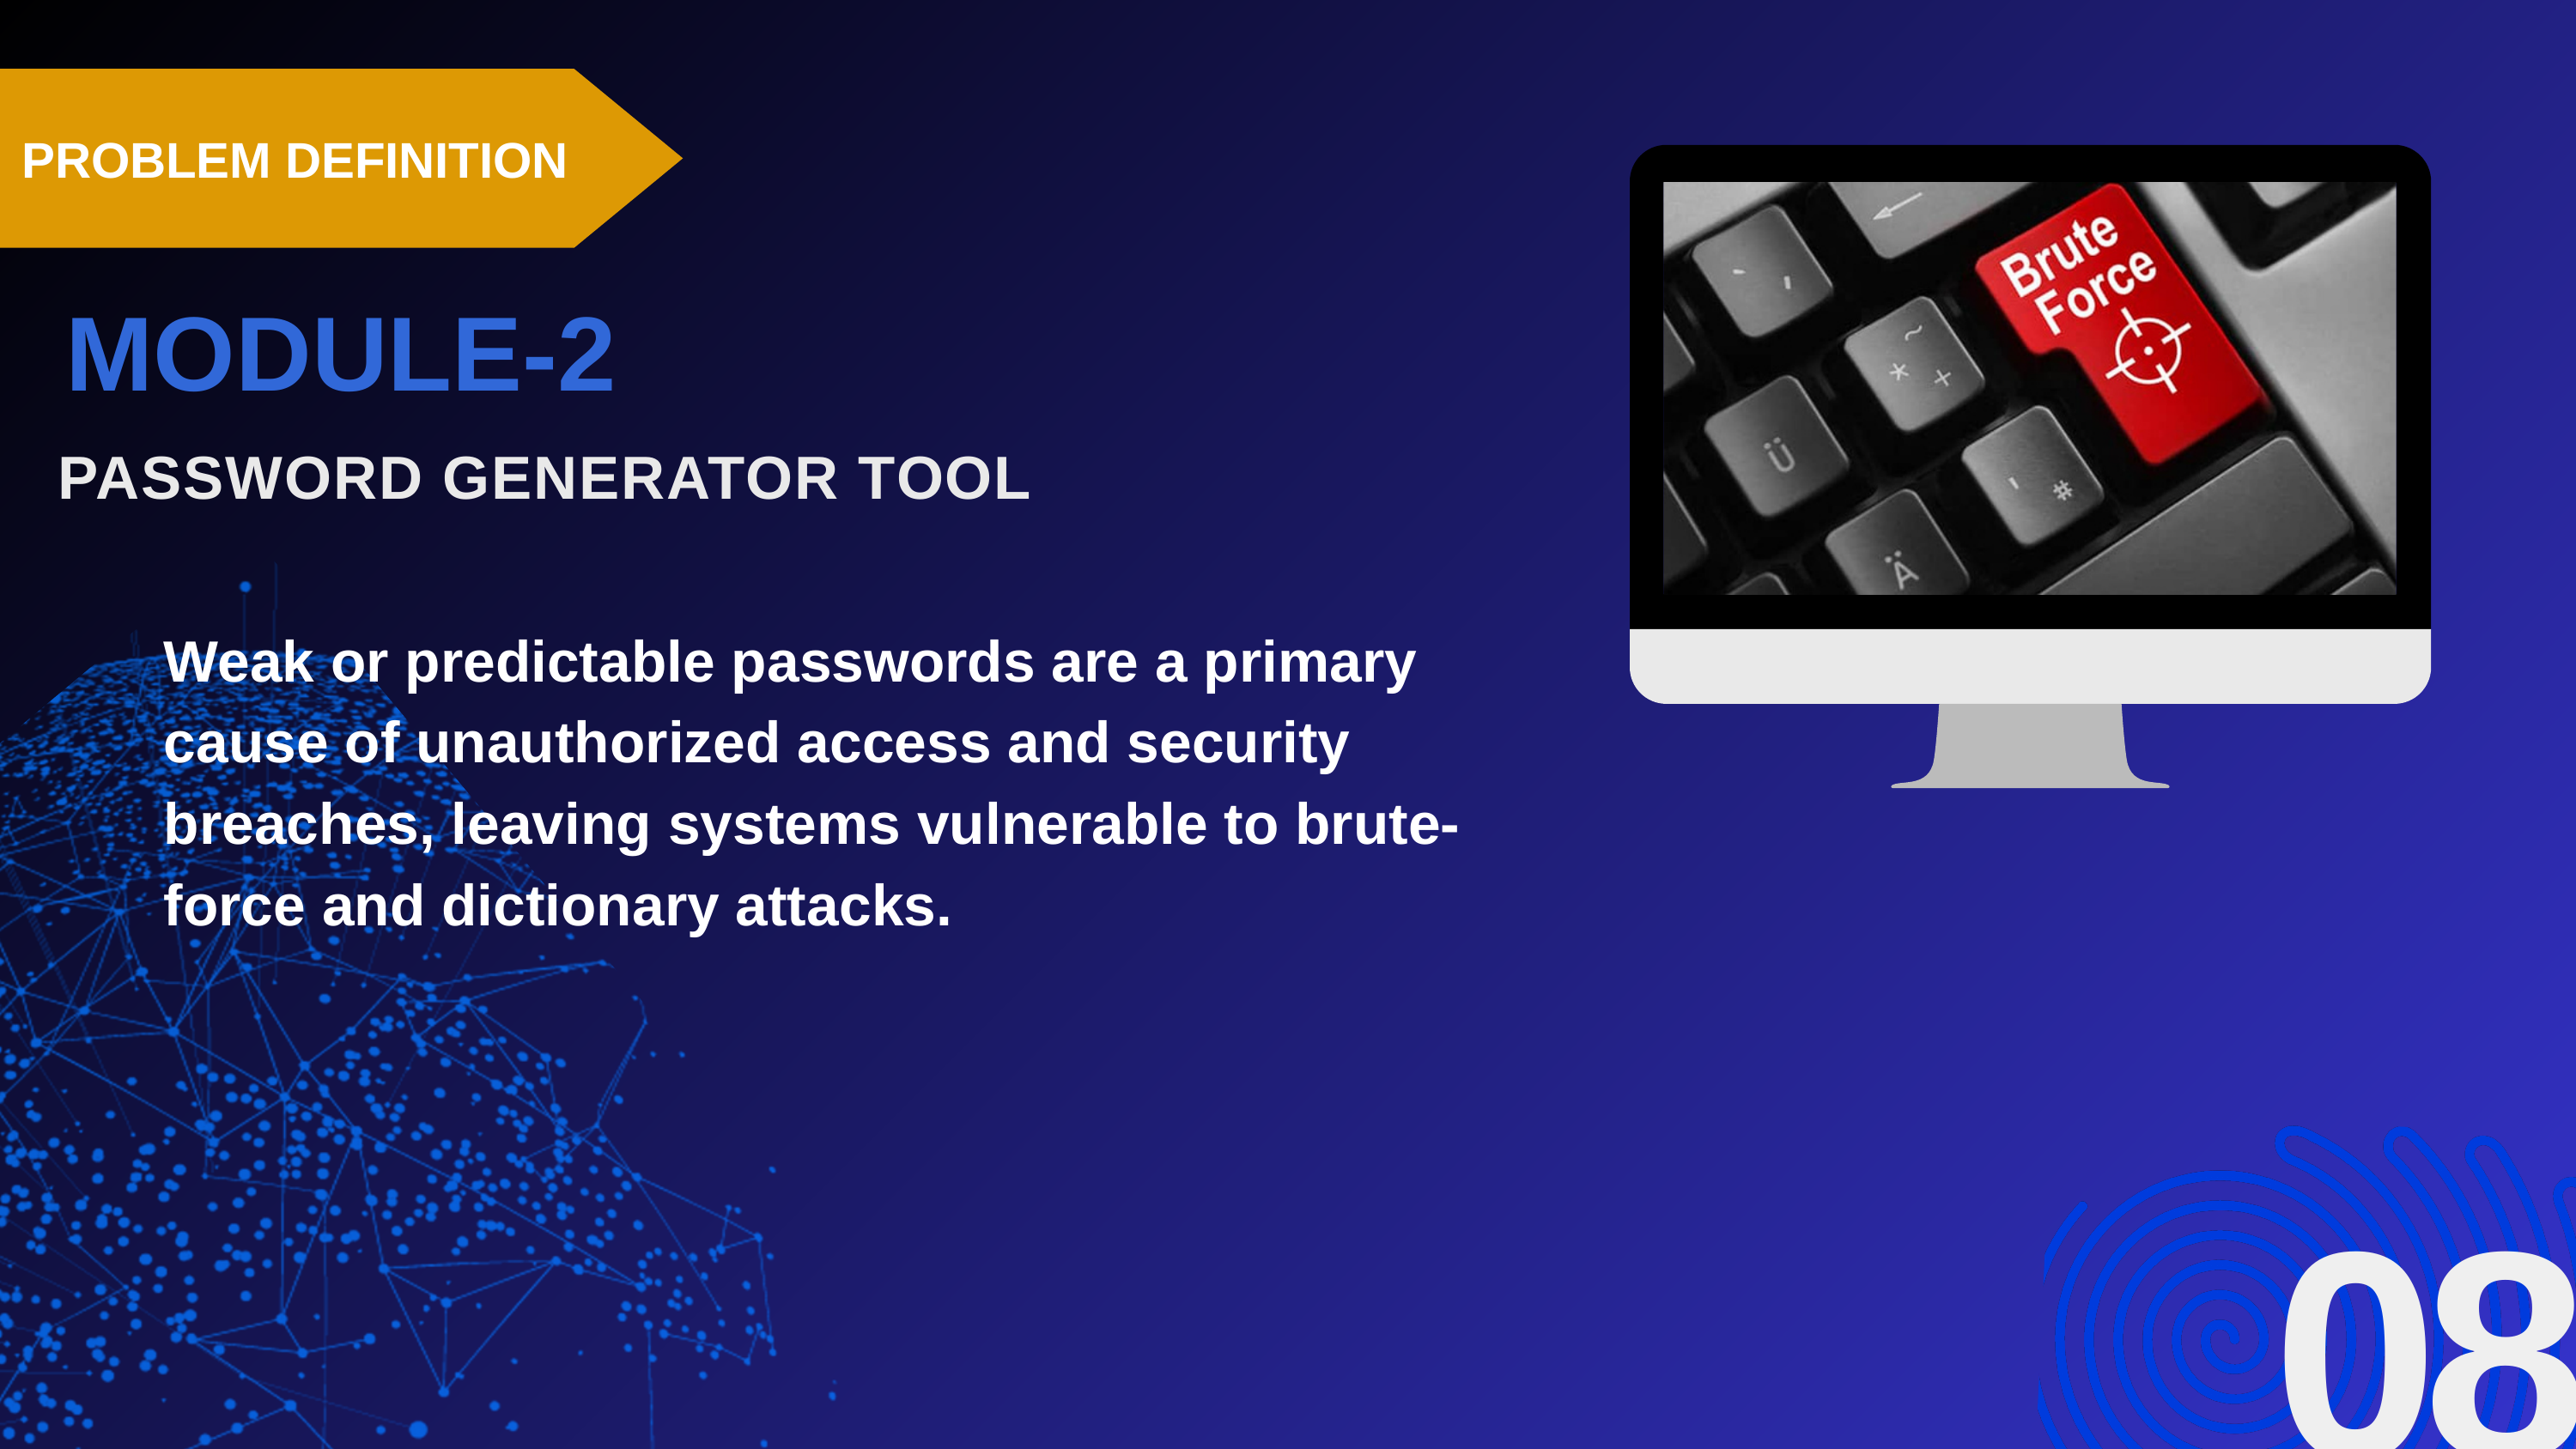

PROBLEM DEFINITION

MODULE-2
PASSWORD GENERATOR TOOL
Weak or predictable passwords are a primary cause of unauthorized access and security breaches, leaving systems vulnerable to brute-force and dictionary attacks.

08